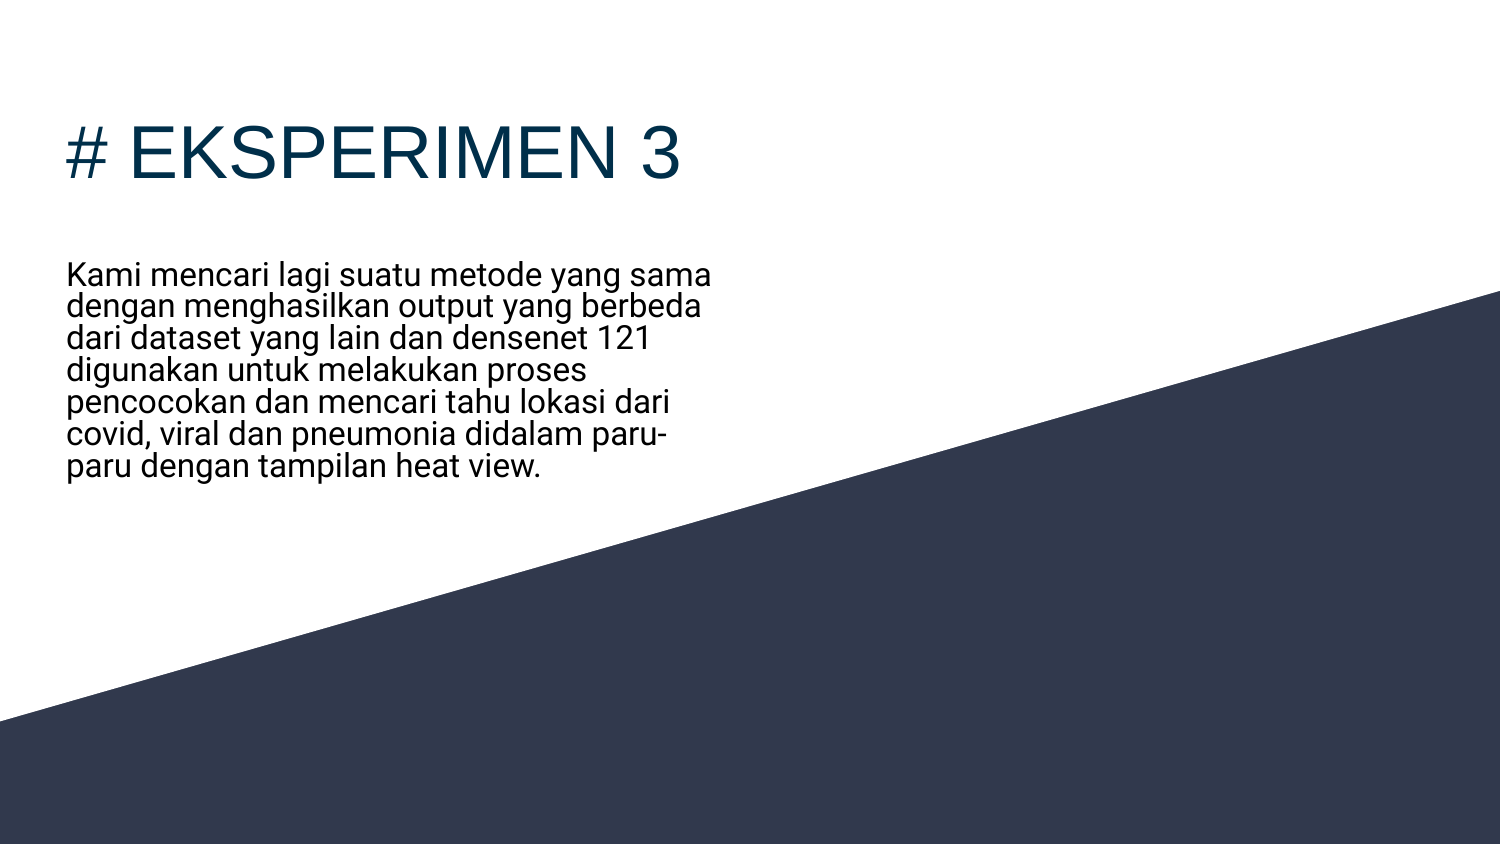

# # EKSPERIMEN 3
Kami mencari lagi suatu metode yang sama dengan menghasilkan output yang berbeda dari dataset yang lain dan densenet 121 digunakan untuk melakukan proses pencocokan dan mencari tahu lokasi dari covid, viral dan pneumonia didalam paru-paru dengan tampilan heat view.